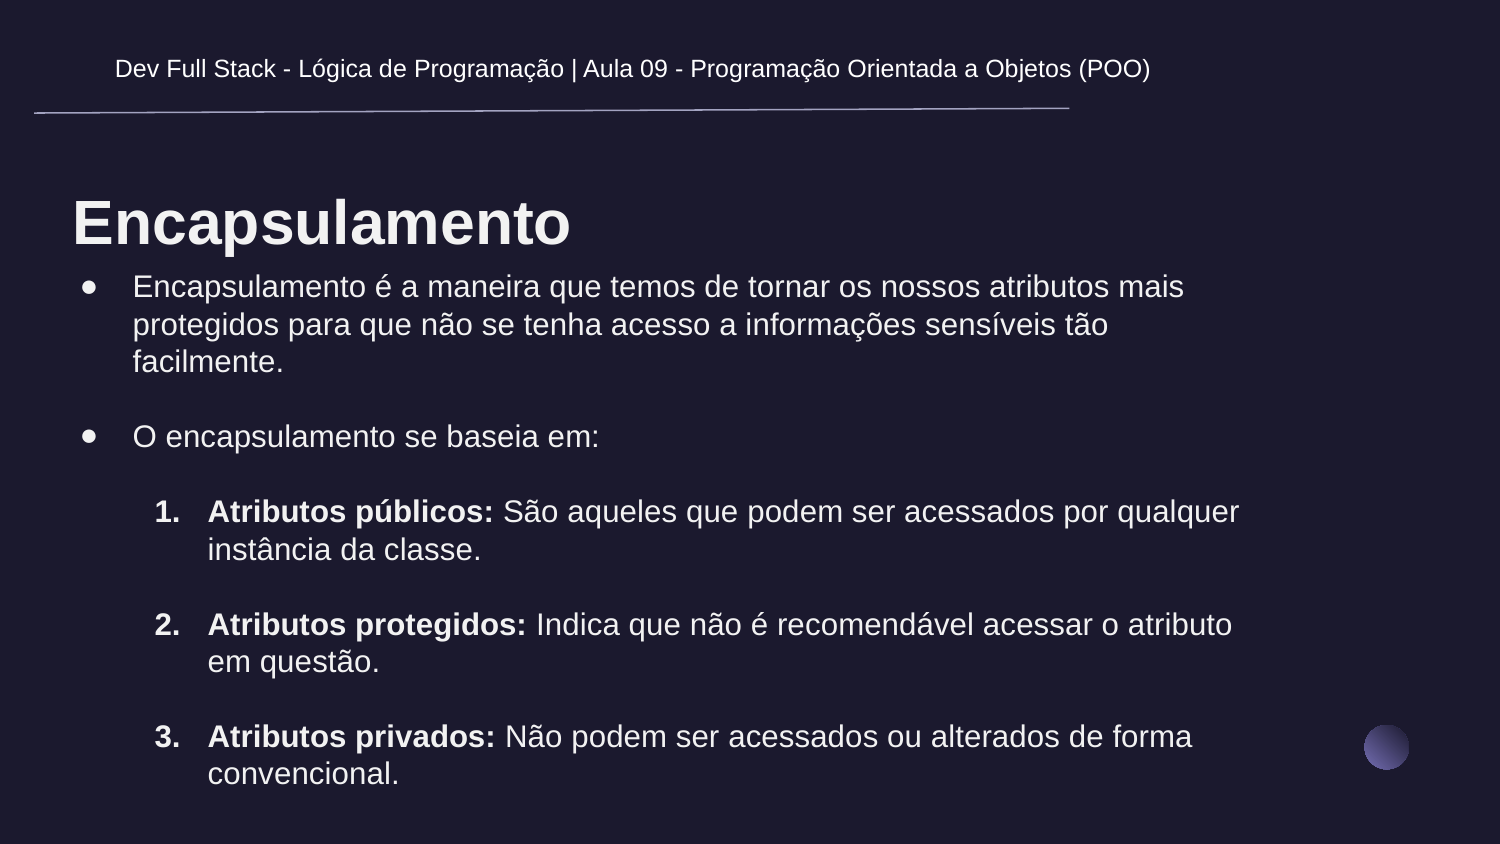

Dev Full Stack - Lógica de Programação | Aula 09 - Programação Orientada a Objetos (POO)
Encapsulamento
Encapsulamento é a maneira que temos de tornar os nossos atributos mais protegidos para que não se tenha acesso a informações sensíveis tão facilmente.

O encapsulamento se baseia em:

Atributos públicos: São aqueles que podem ser acessados por qualquer instância da classe.

Atributos protegidos: Indica que não é recomendável acessar o atributo em questão.

Atributos privados: Não podem ser acessados ou alterados de forma convencional.